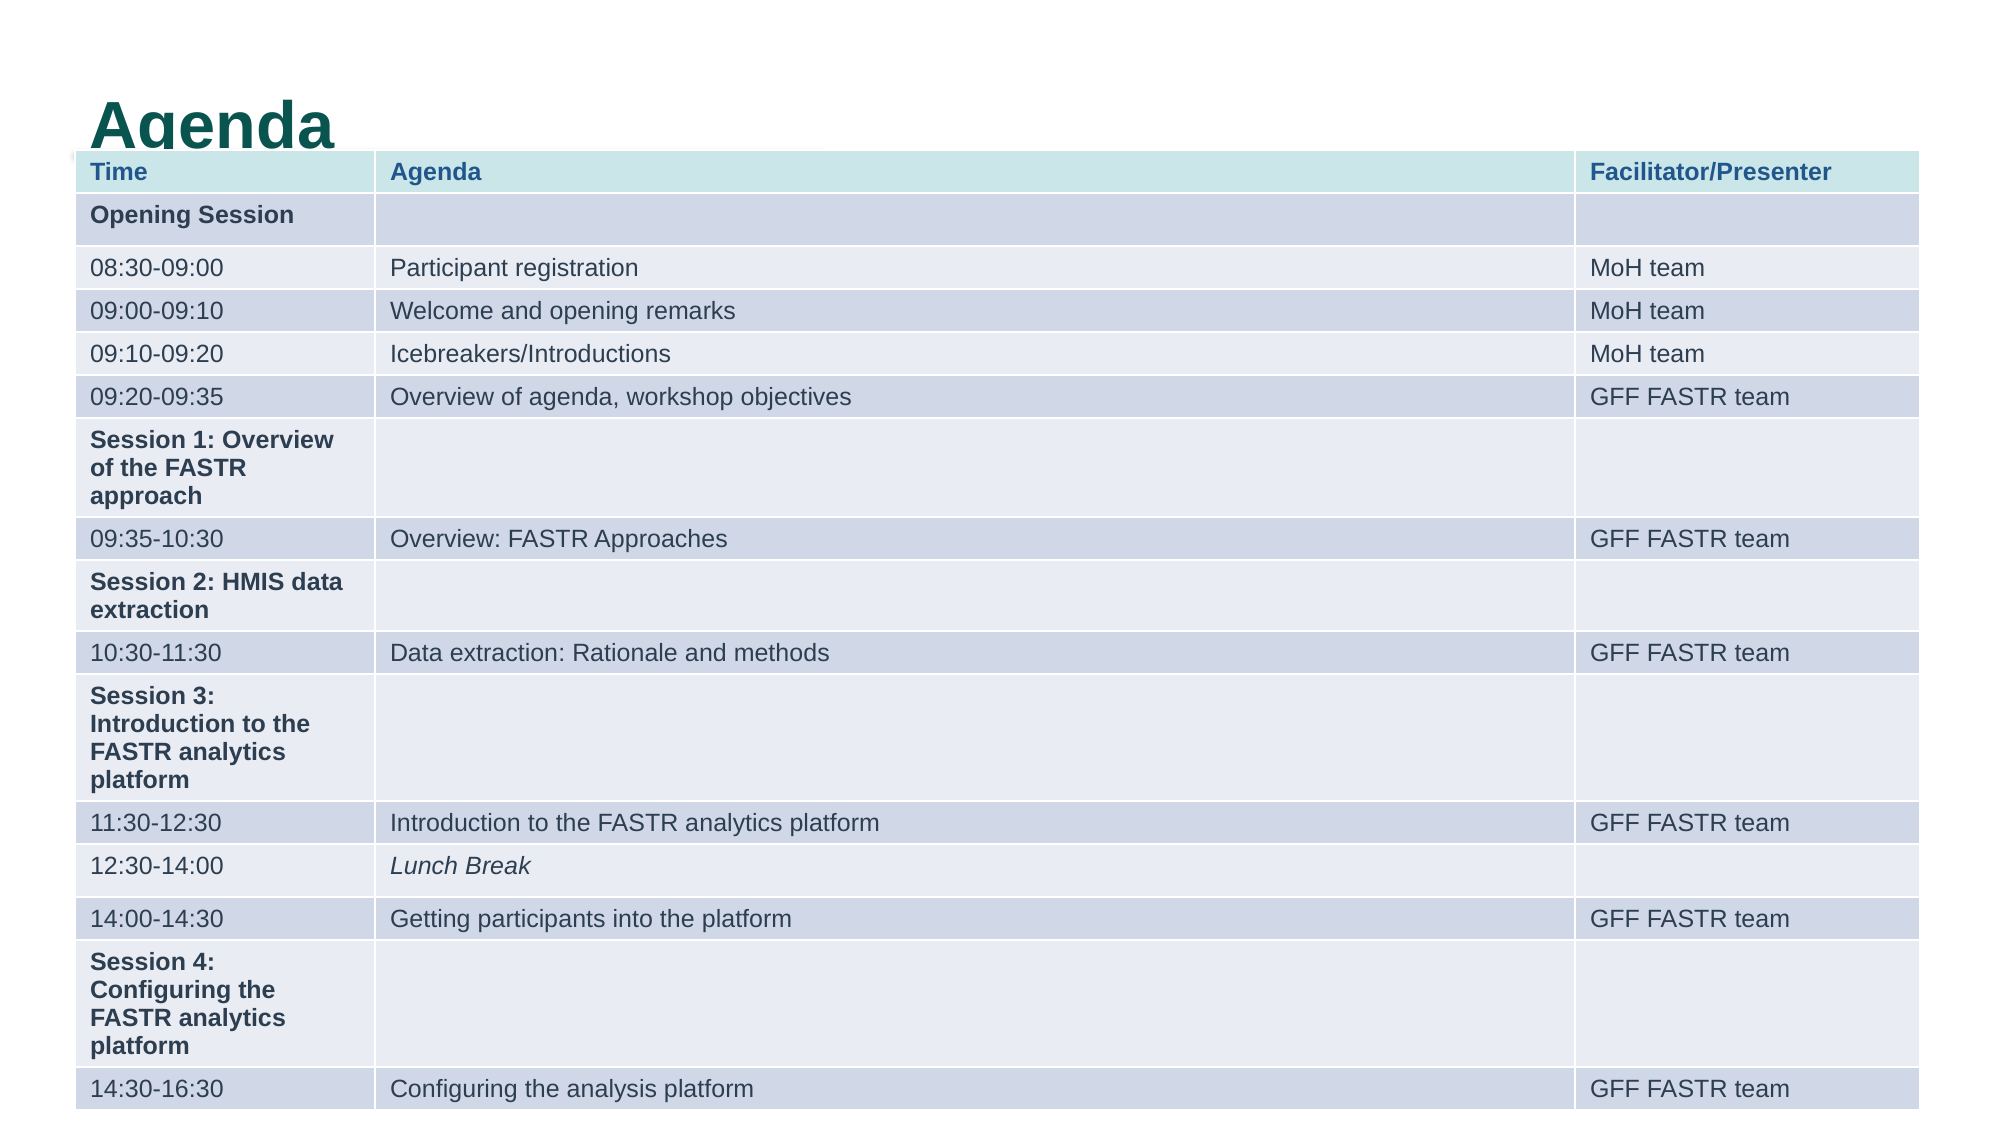

Agenda

| Time | Agenda | Facilitator/Presenter |
| --- | --- | --- |
| Opening Session |  |  |
| 08:30-09:00 | Participant registration | MoH team |
| 09:00-09:10 | Welcome and opening remarks | MoH team |
| 09:10-09:20 | Icebreakers/Introductions | MoH team |
| 09:20-09:35 | Overview of agenda, workshop objectives | GFF FASTR team |
| Session 1: Overview of the FASTR approach |  |  |
| 09:35-10:30 | Overview: FASTR Approaches | GFF FASTR team |
| Session 2: HMIS data extraction |  |  |
| 10:30-11:30 | Data extraction: Rationale and methods | GFF FASTR team |
| Session 3: Introduction to the FASTR analytics platform |  |  |
| 11:30-12:30 | Introduction to the FASTR analytics platform | GFF FASTR team |
| 12:30-14:00 | Lunch Break |  |
| 14:00-14:30 | Getting participants into the platform | GFF FASTR team |
| Session 4: Configuring the FASTR analytics platform |  |  |
| 14:30-16:30 | Configuring the analysis platform | GFF FASTR team |